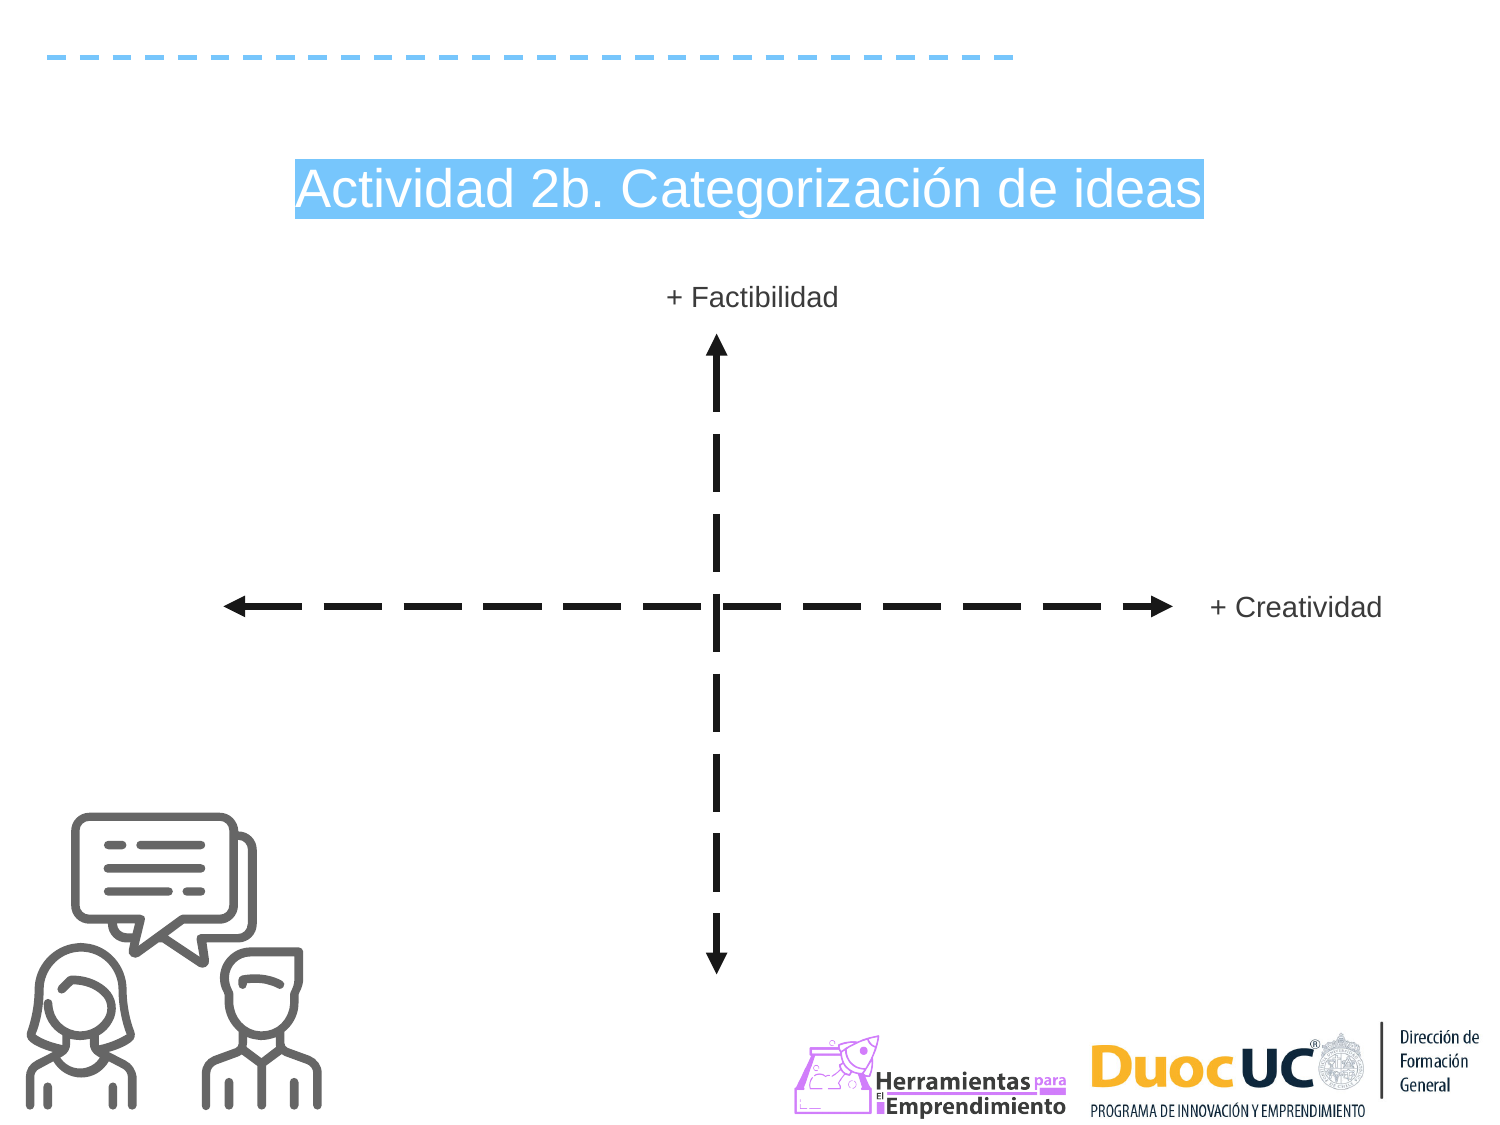

Actividad 2b. Categorización de ideas
+ Factibilidad
+ Creatividad